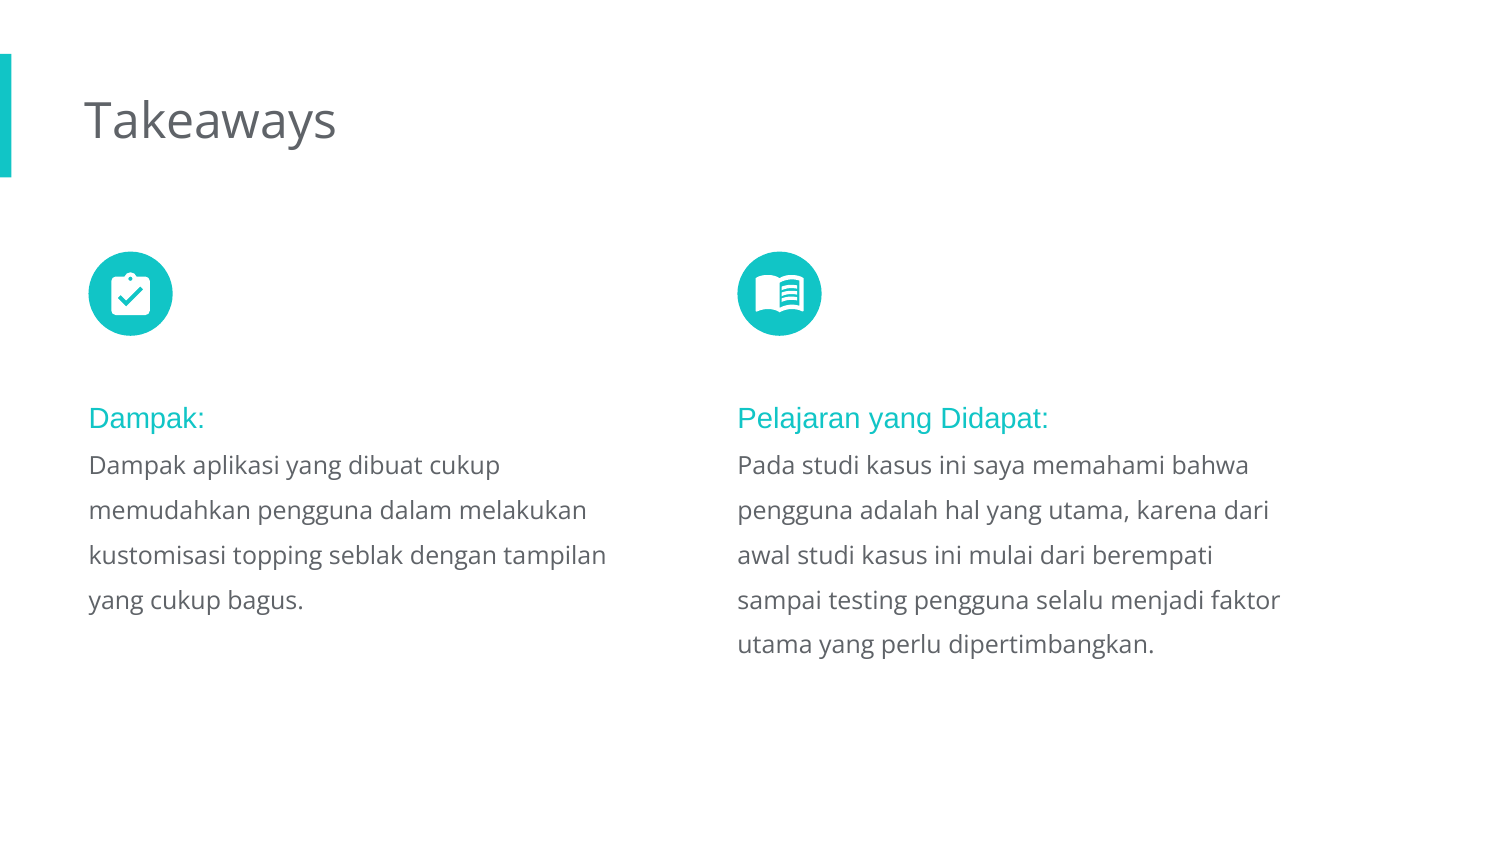

Takeaways

Dampak:
Dampak aplikasi yang dibuat cukup memudahkan pengguna dalam melakukan kustomisasi topping seblak dengan tampilan yang cukup bagus.
Pelajaran yang Didapat:
Pada studi kasus ini saya memahami bahwa pengguna adalah hal yang utama, karena dari awal studi kasus ini mulai dari berempati sampai testing pengguna selalu menjadi faktor utama yang perlu dipertimbangkan.